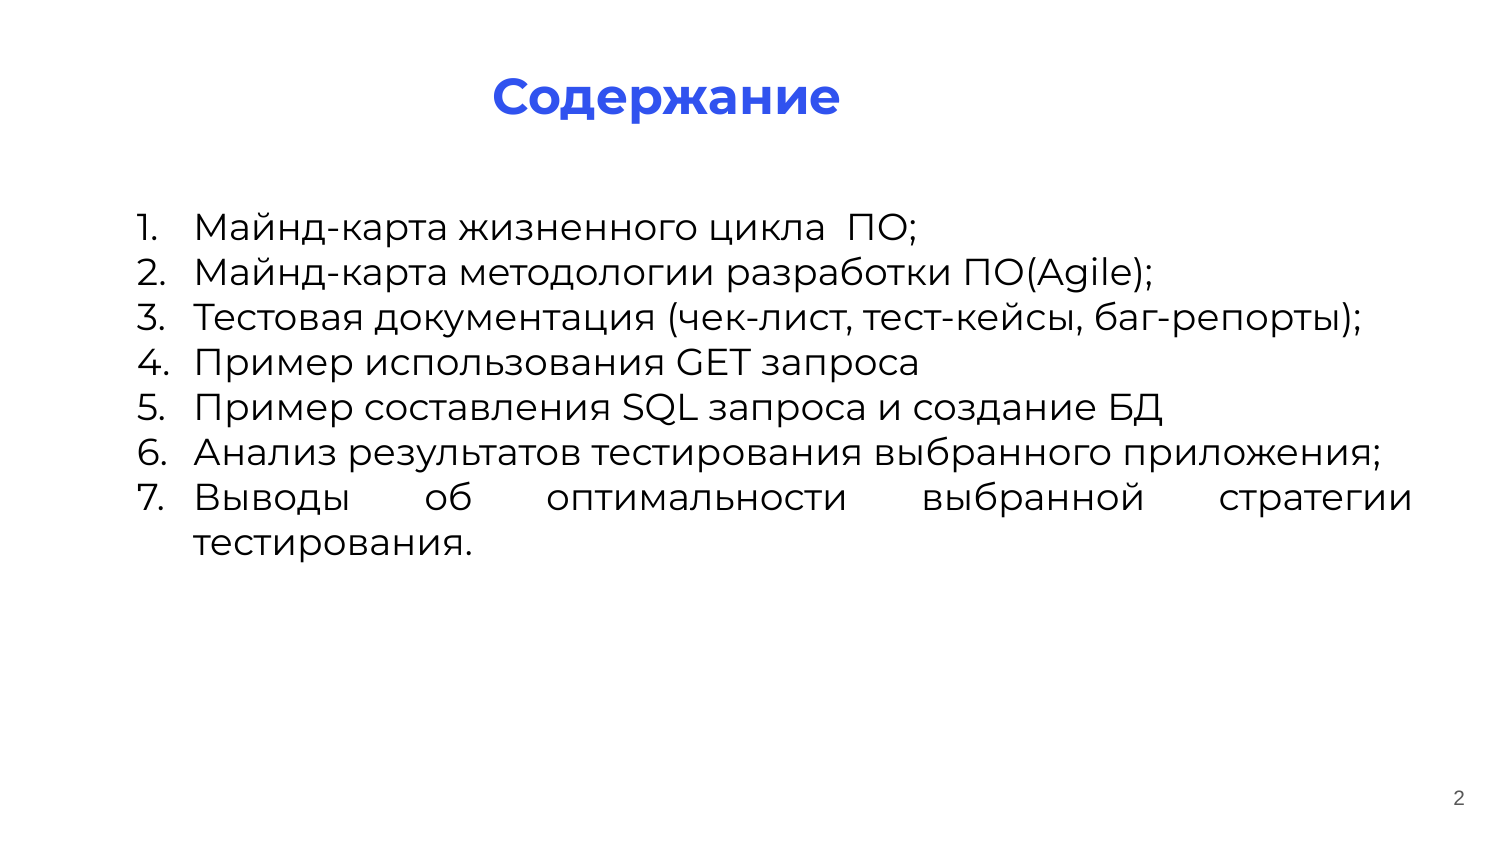

# Содержание
Майнд-карта жизненного цикла  ПО;
Майнд-карта методологии разработки ПО(Agile);
Тестовая документация (чек-лист, тест-кейсы, баг-репорты);
Пример использования GET запроса
Пример составления SQL запроса и создание БД
Анализ результатов тестирования выбранного приложения;
Выводы об оптимальности выбранной стратегии тестирования.
2